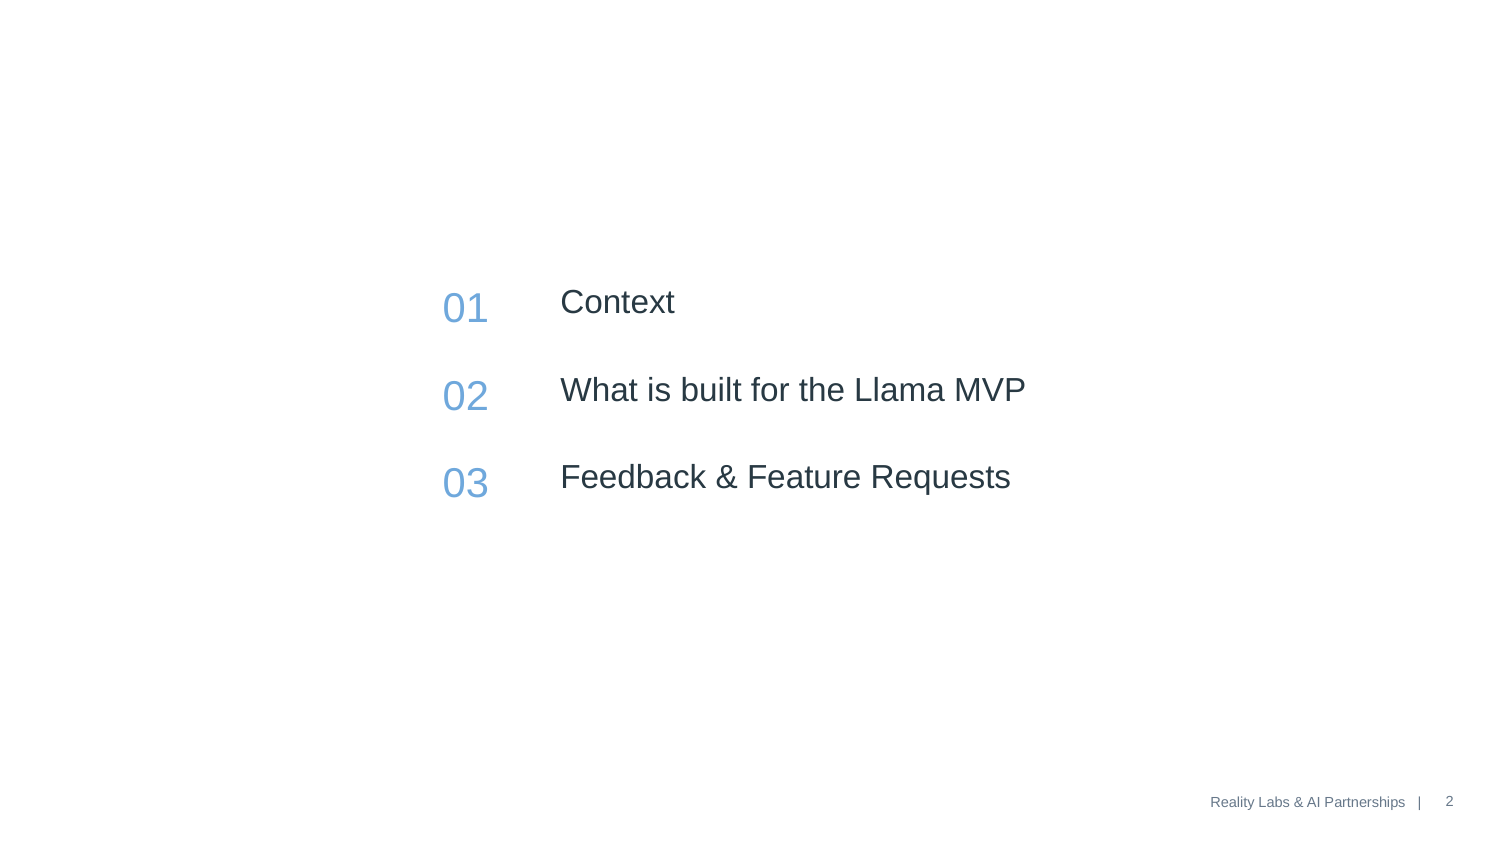

01
02
03

Context
What is built for the Llama MVP
Feedback & Feature Requests
2
Reality Labs & AI Partnerships   |